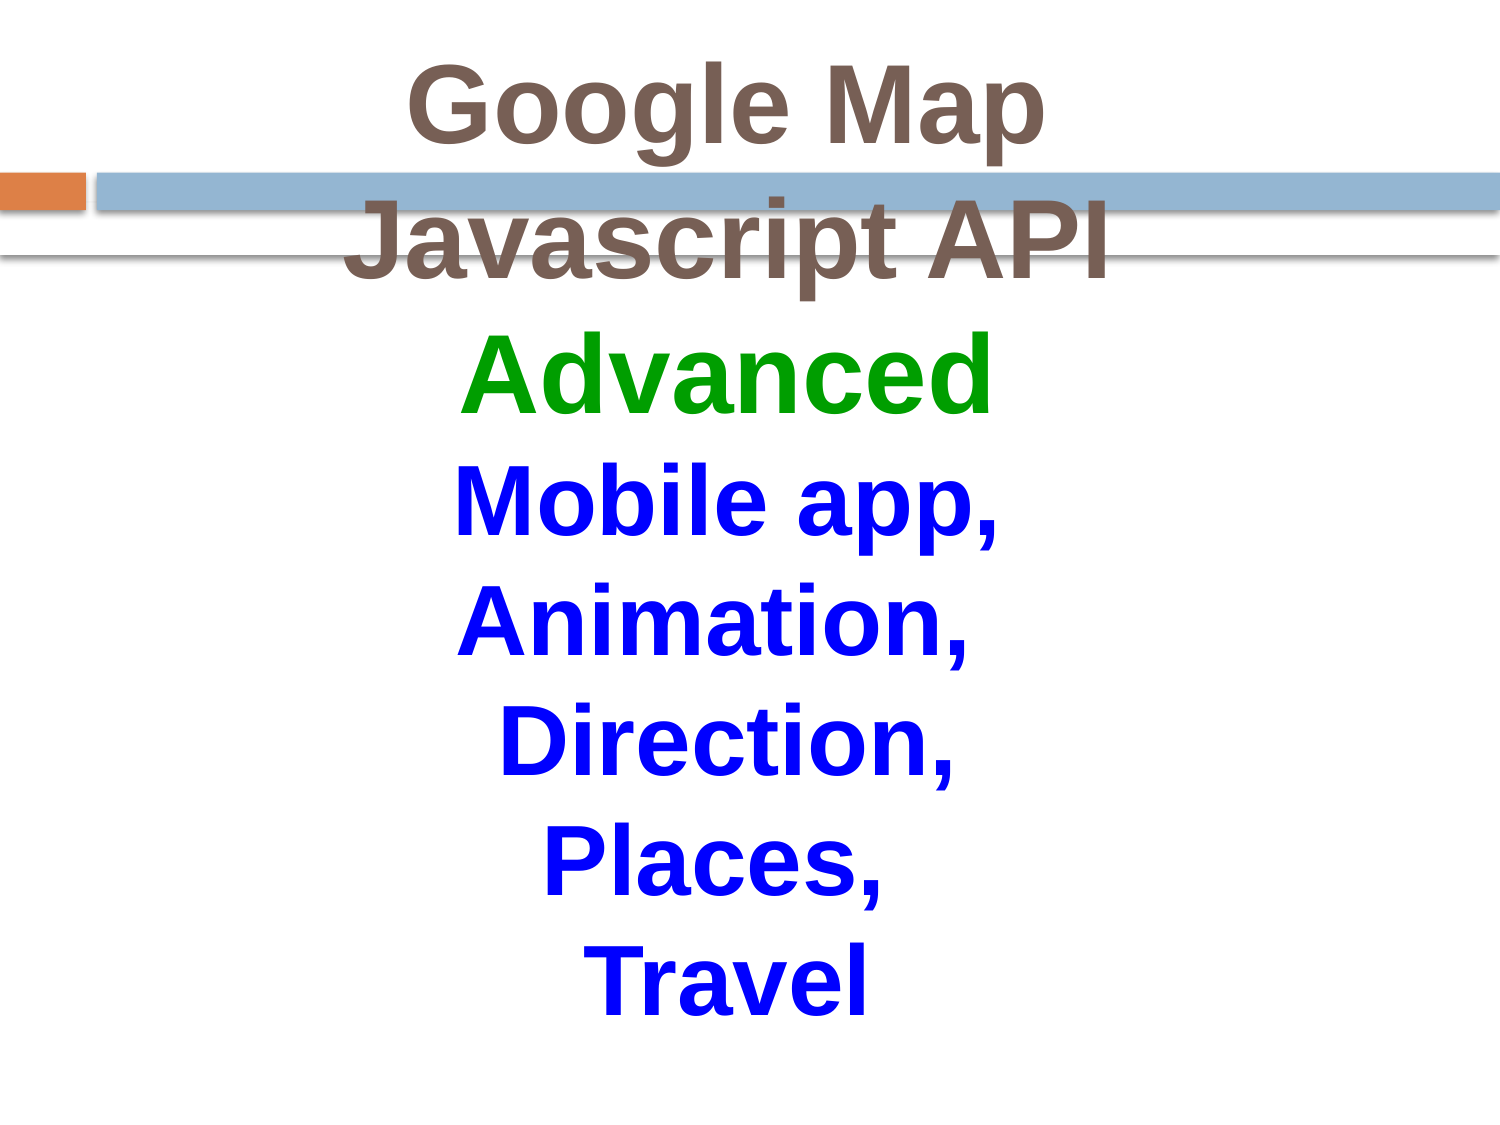

# Google Map Javascript API Advanced Mobile app, Animation, Direction, Places, Travel